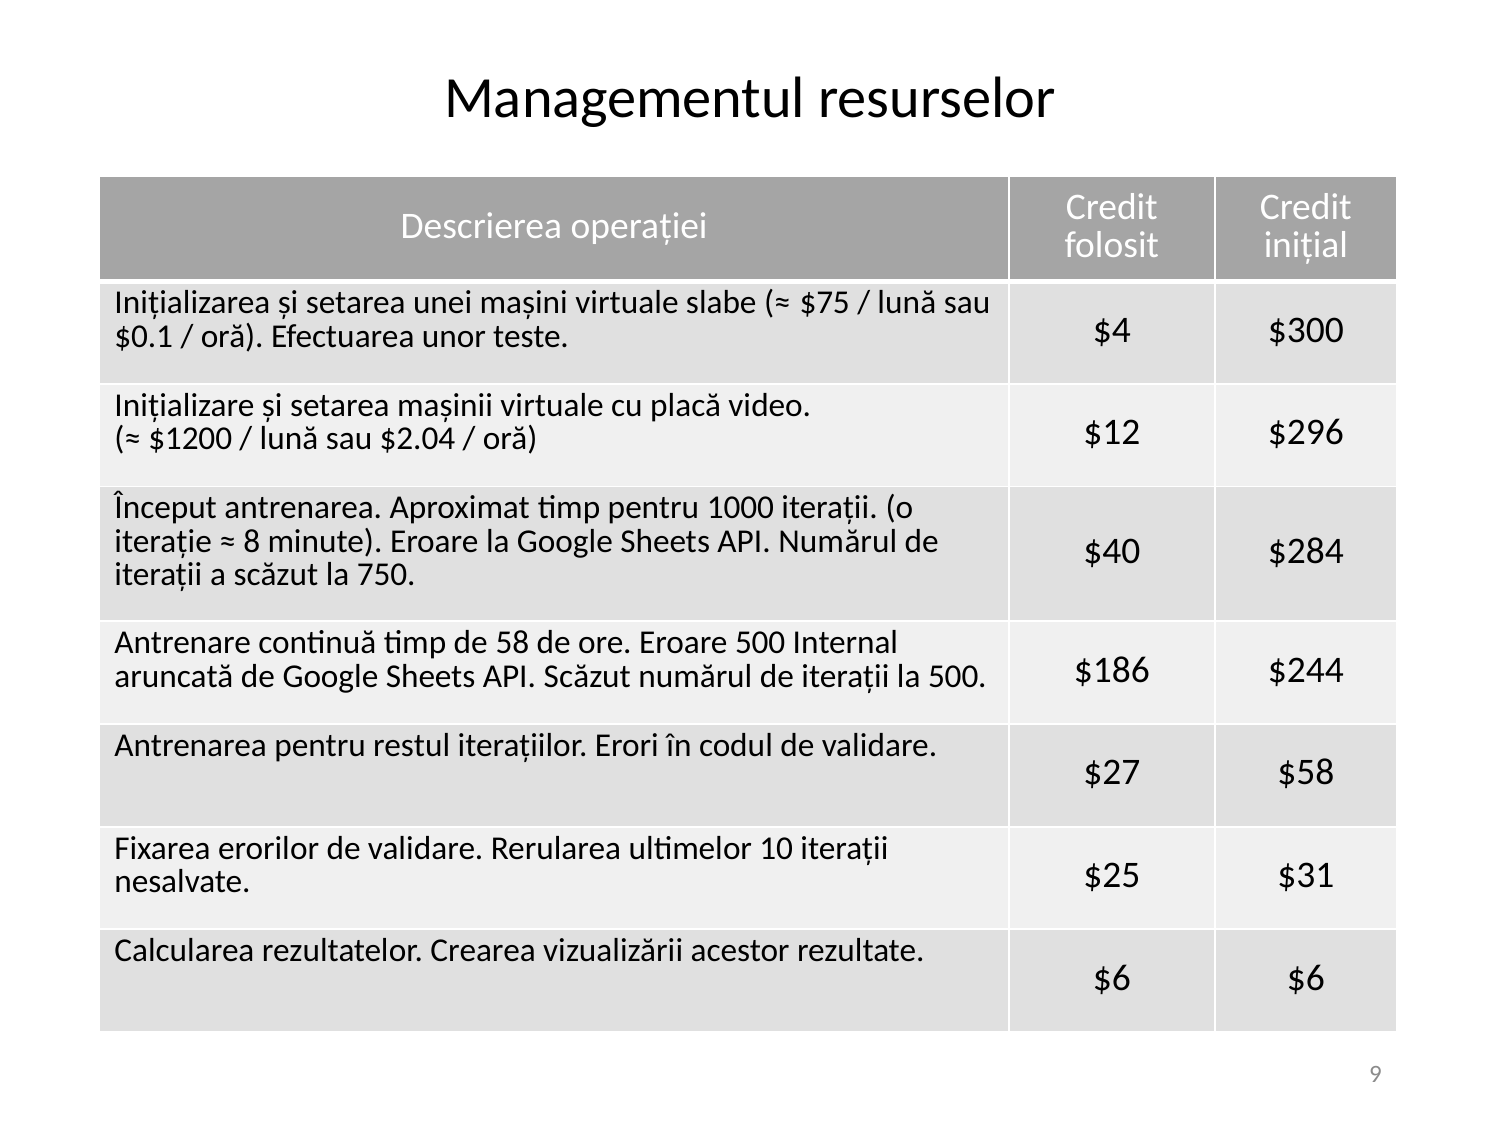

Managementul resurselor
| Descrierea operației | Credit folosit | Credit inițial |
| --- | --- | --- |
| Inițializarea și setarea unei mașini virtuale slabe (≈ $75 / lună sau $0.1 / oră). Efectuarea unor teste. | $4 | $300 |
| Inițializare și setarea mașinii virtuale cu placă video. (≈ $1200 / lună sau $2.04 / oră) | $12 | $296 |
| Început antrenarea. Aproximat timp pentru 1000 iterații. (o iterație ≈ 8 minute). Eroare la Google Sheets API. Numărul de iterații a scăzut la 750. | $40 | $284 |
| Antrenare continuă timp de 58 de ore. Eroare 500 Internal aruncată de Google Sheets API. Scăzut numărul de iterații la 500. | $186 | $244 |
| Antrenarea pentru restul iterațiilor. Erori în codul de validare. | $27 | $58 |
| Fixarea erorilor de validare. Rerularea ultimelor 10 iterații nesalvate. | $25 | $31 |
| Calcularea rezultatelor. Crearea vizualizării acestor rezultate. | $6 | $6 |
9